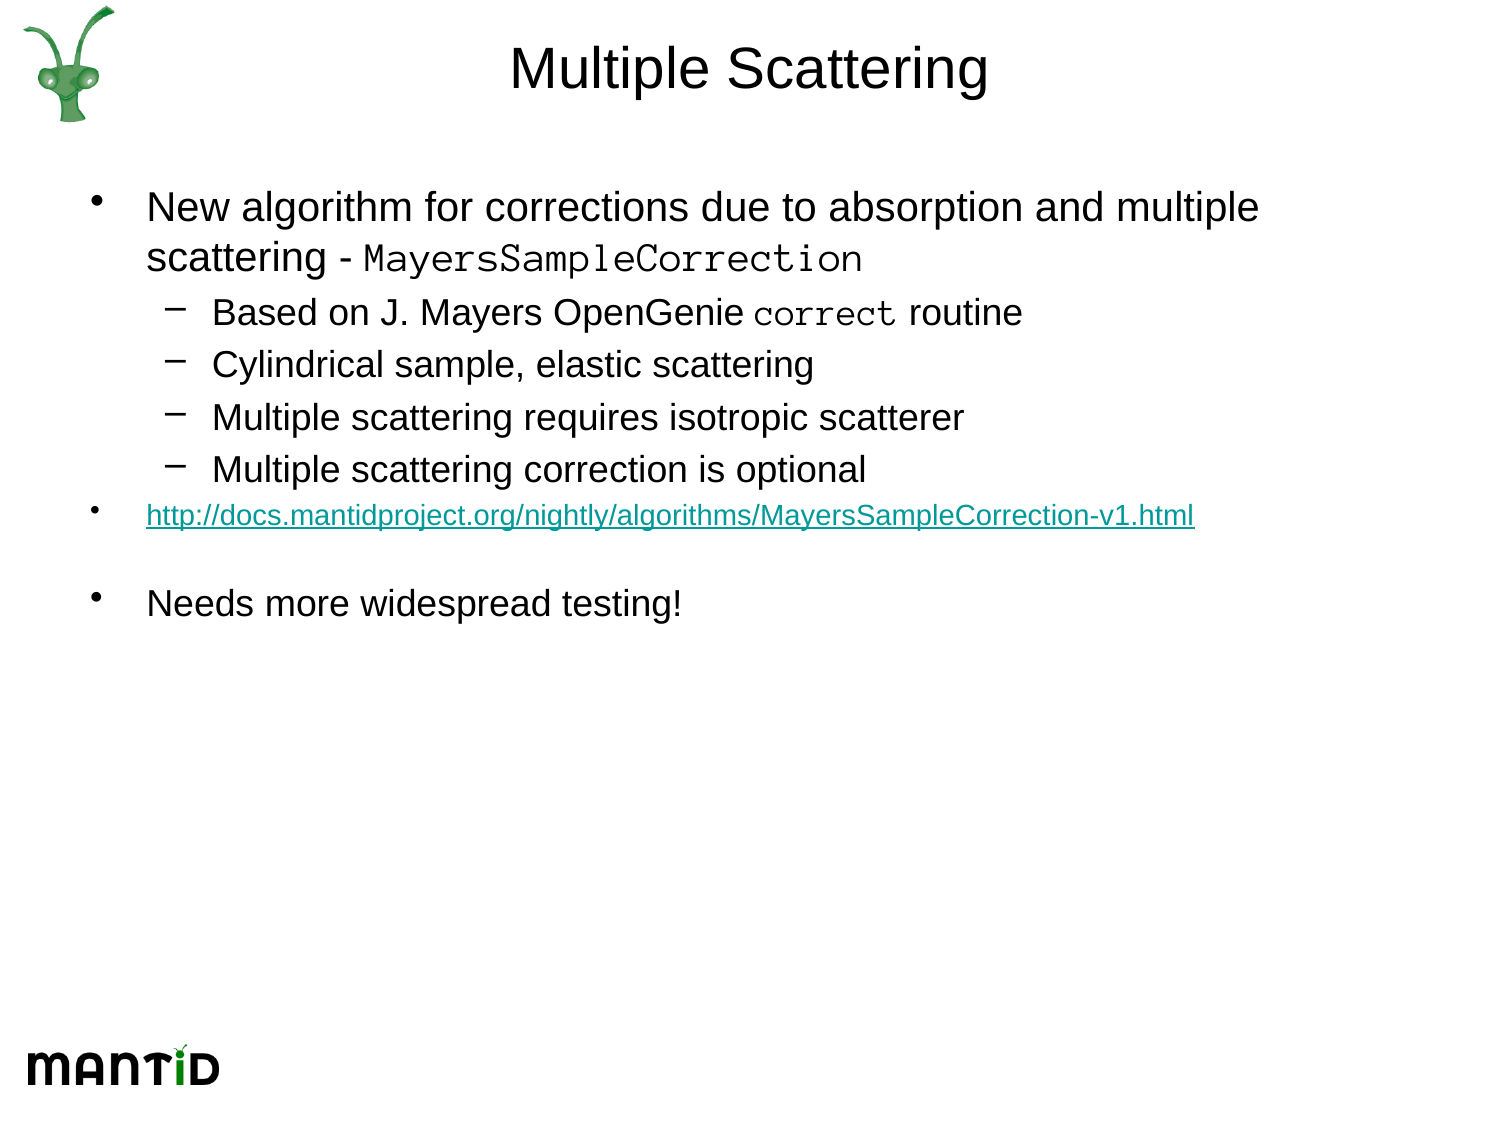

# Multiple Scattering
New algorithm for corrections due to absorption and multiple scattering - MayersSampleCorrection
Based on J. Mayers OpenGenie correct routine
Cylindrical sample, elastic scattering
Multiple scattering requires isotropic scatterer
Multiple scattering correction is optional
http://docs.mantidproject.org/nightly/algorithms/MayersSampleCorrection-v1.html

Needs more widespread testing!